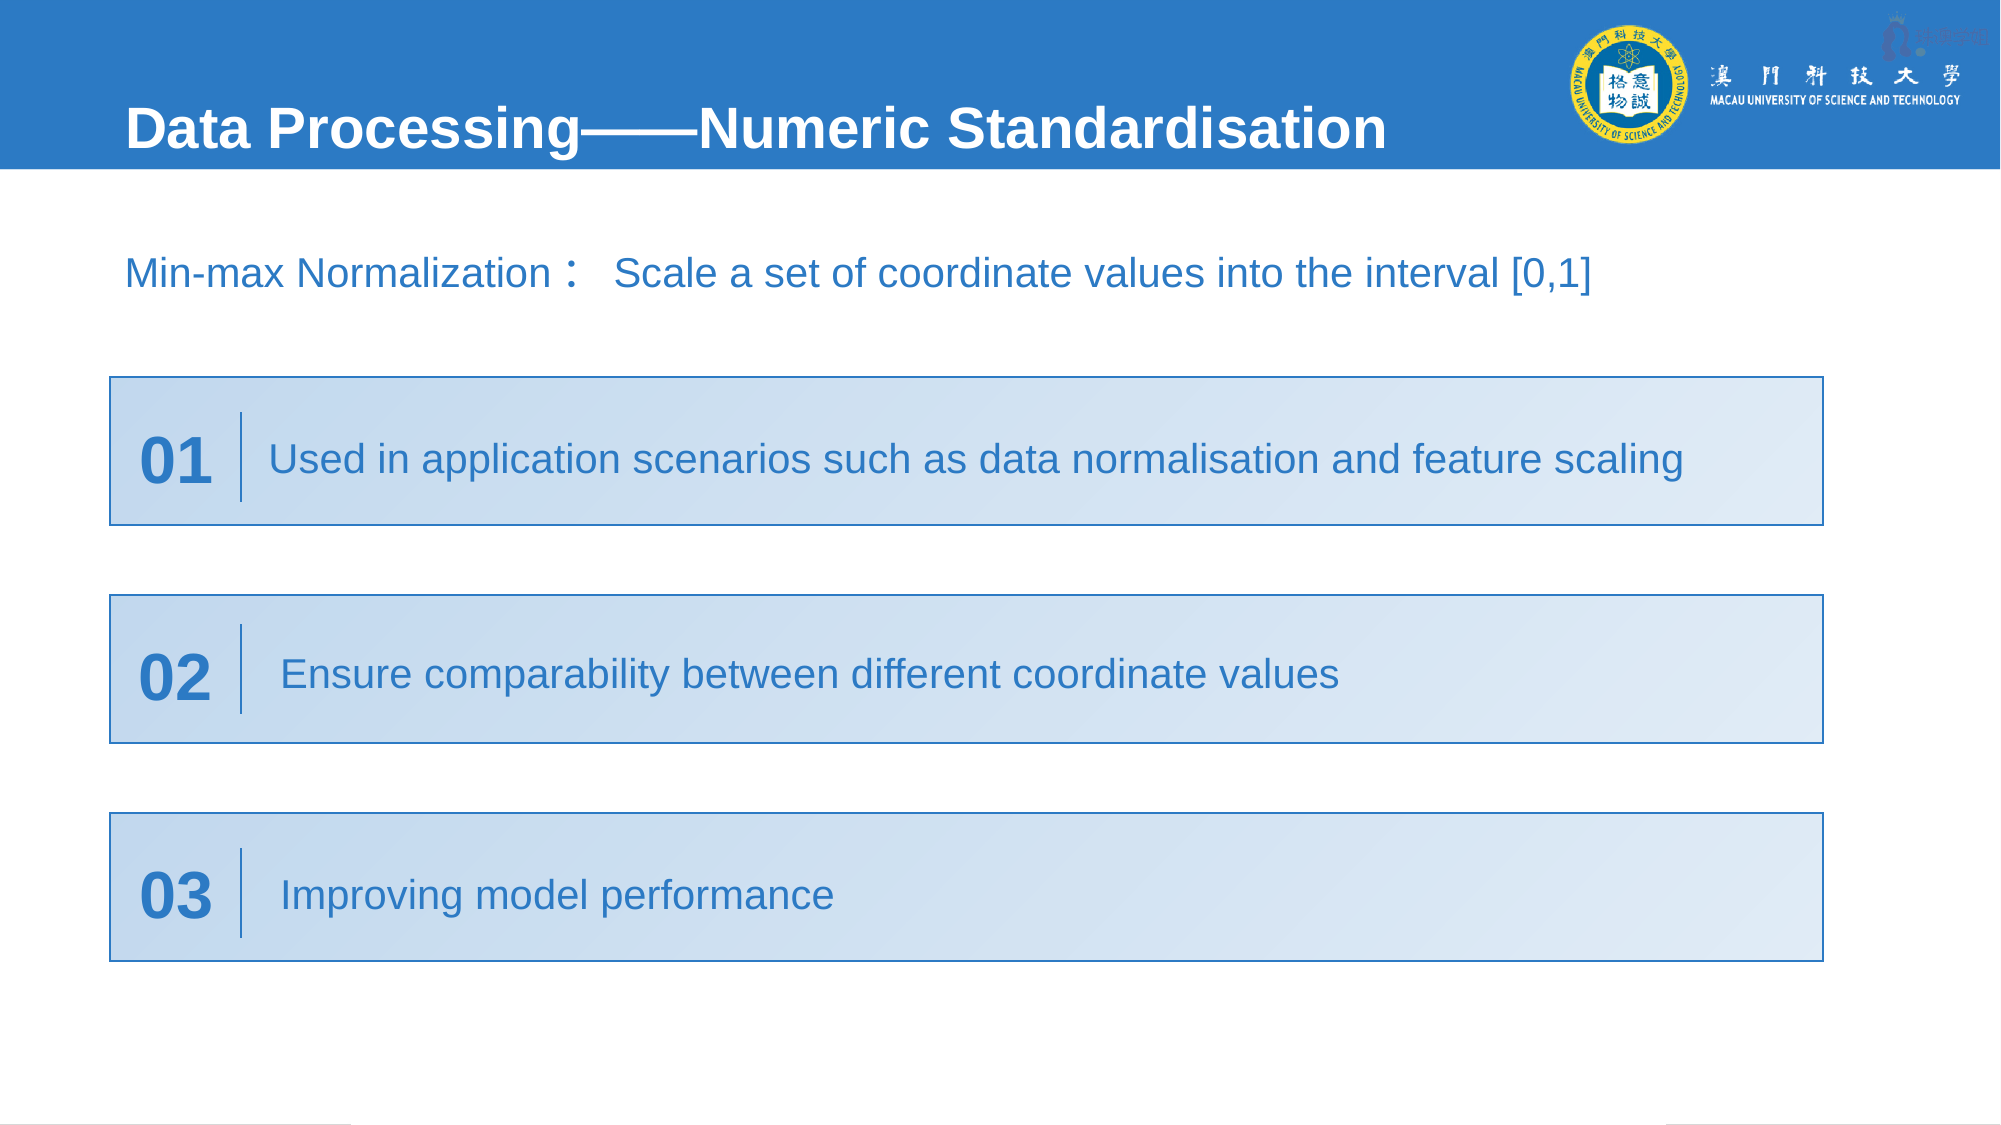

# Data Processing——Numeric Standardisation
Min-max Normalization：Scale a set of coordinate values into the interval [0,1]

01
Used in application scenarios such as data normalisation and feature scaling

02
Ensure comparability between different coordinate values

03
Improving model performance